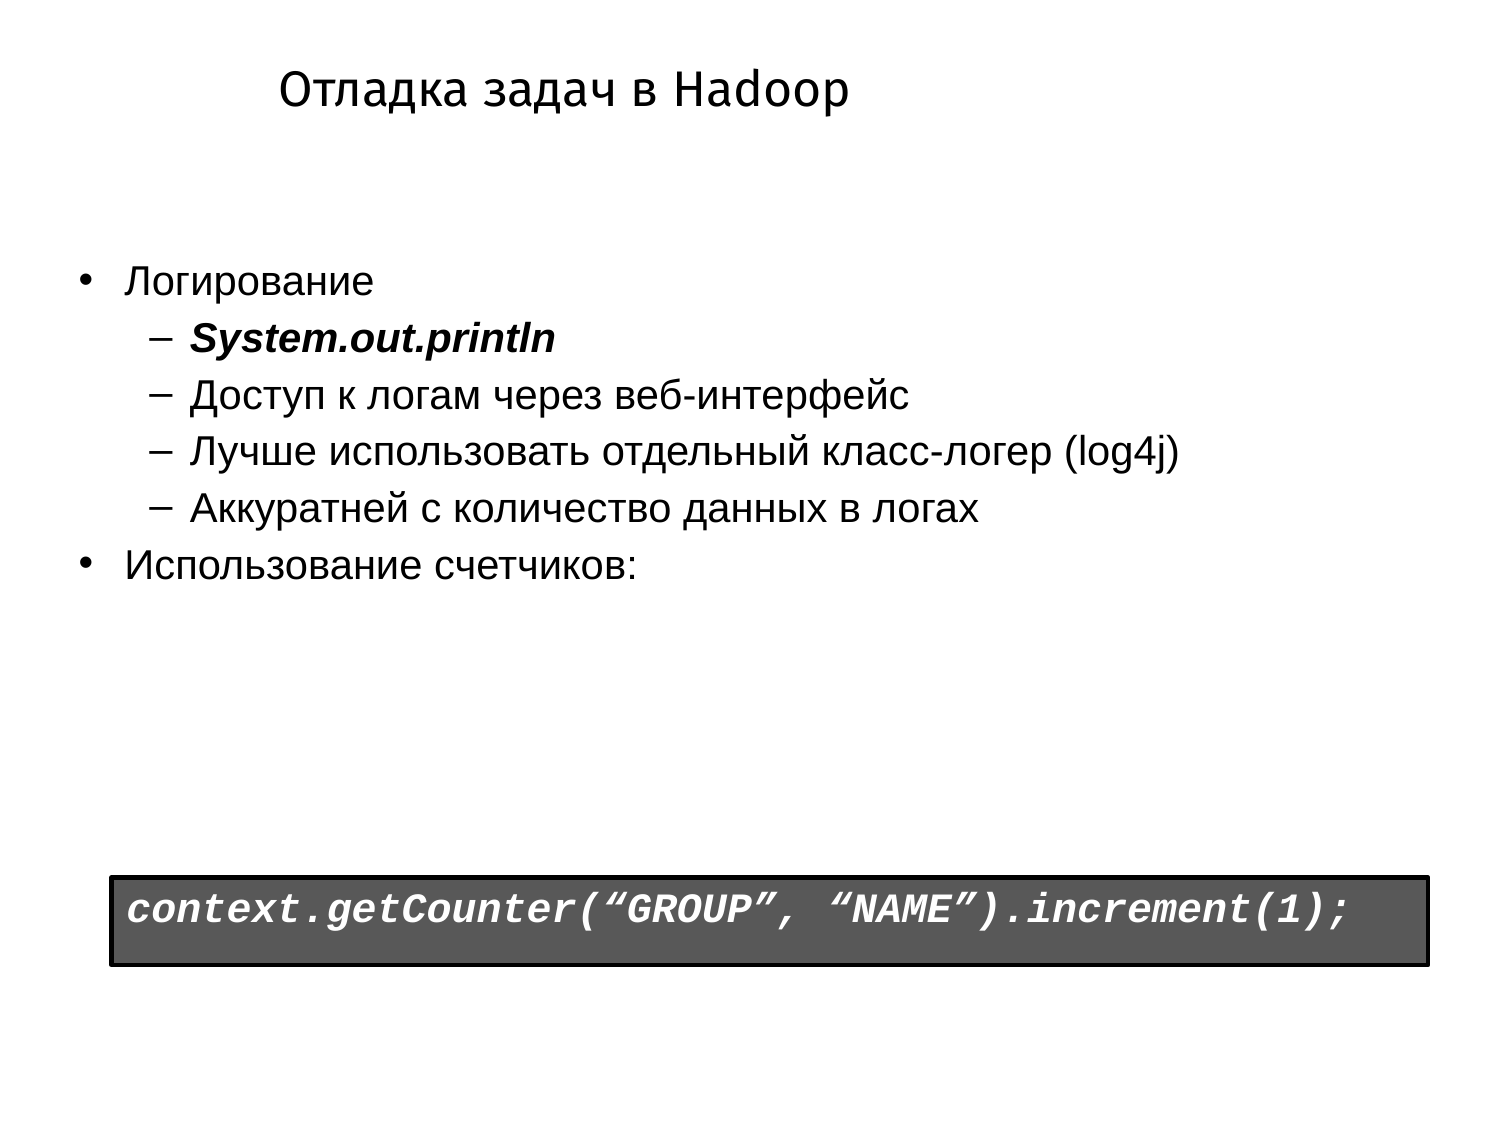

# Отладка задач в Hadoop
Логирование
System.out.println
Доступ к логам через веб-интерфейс
Лучше использовать отдельный класс-логер (log4j)
Аккуратней с количество данных в логах
Использование счетчиков:
context.getCounter(“GROUP”, “NAME”).increment(1);